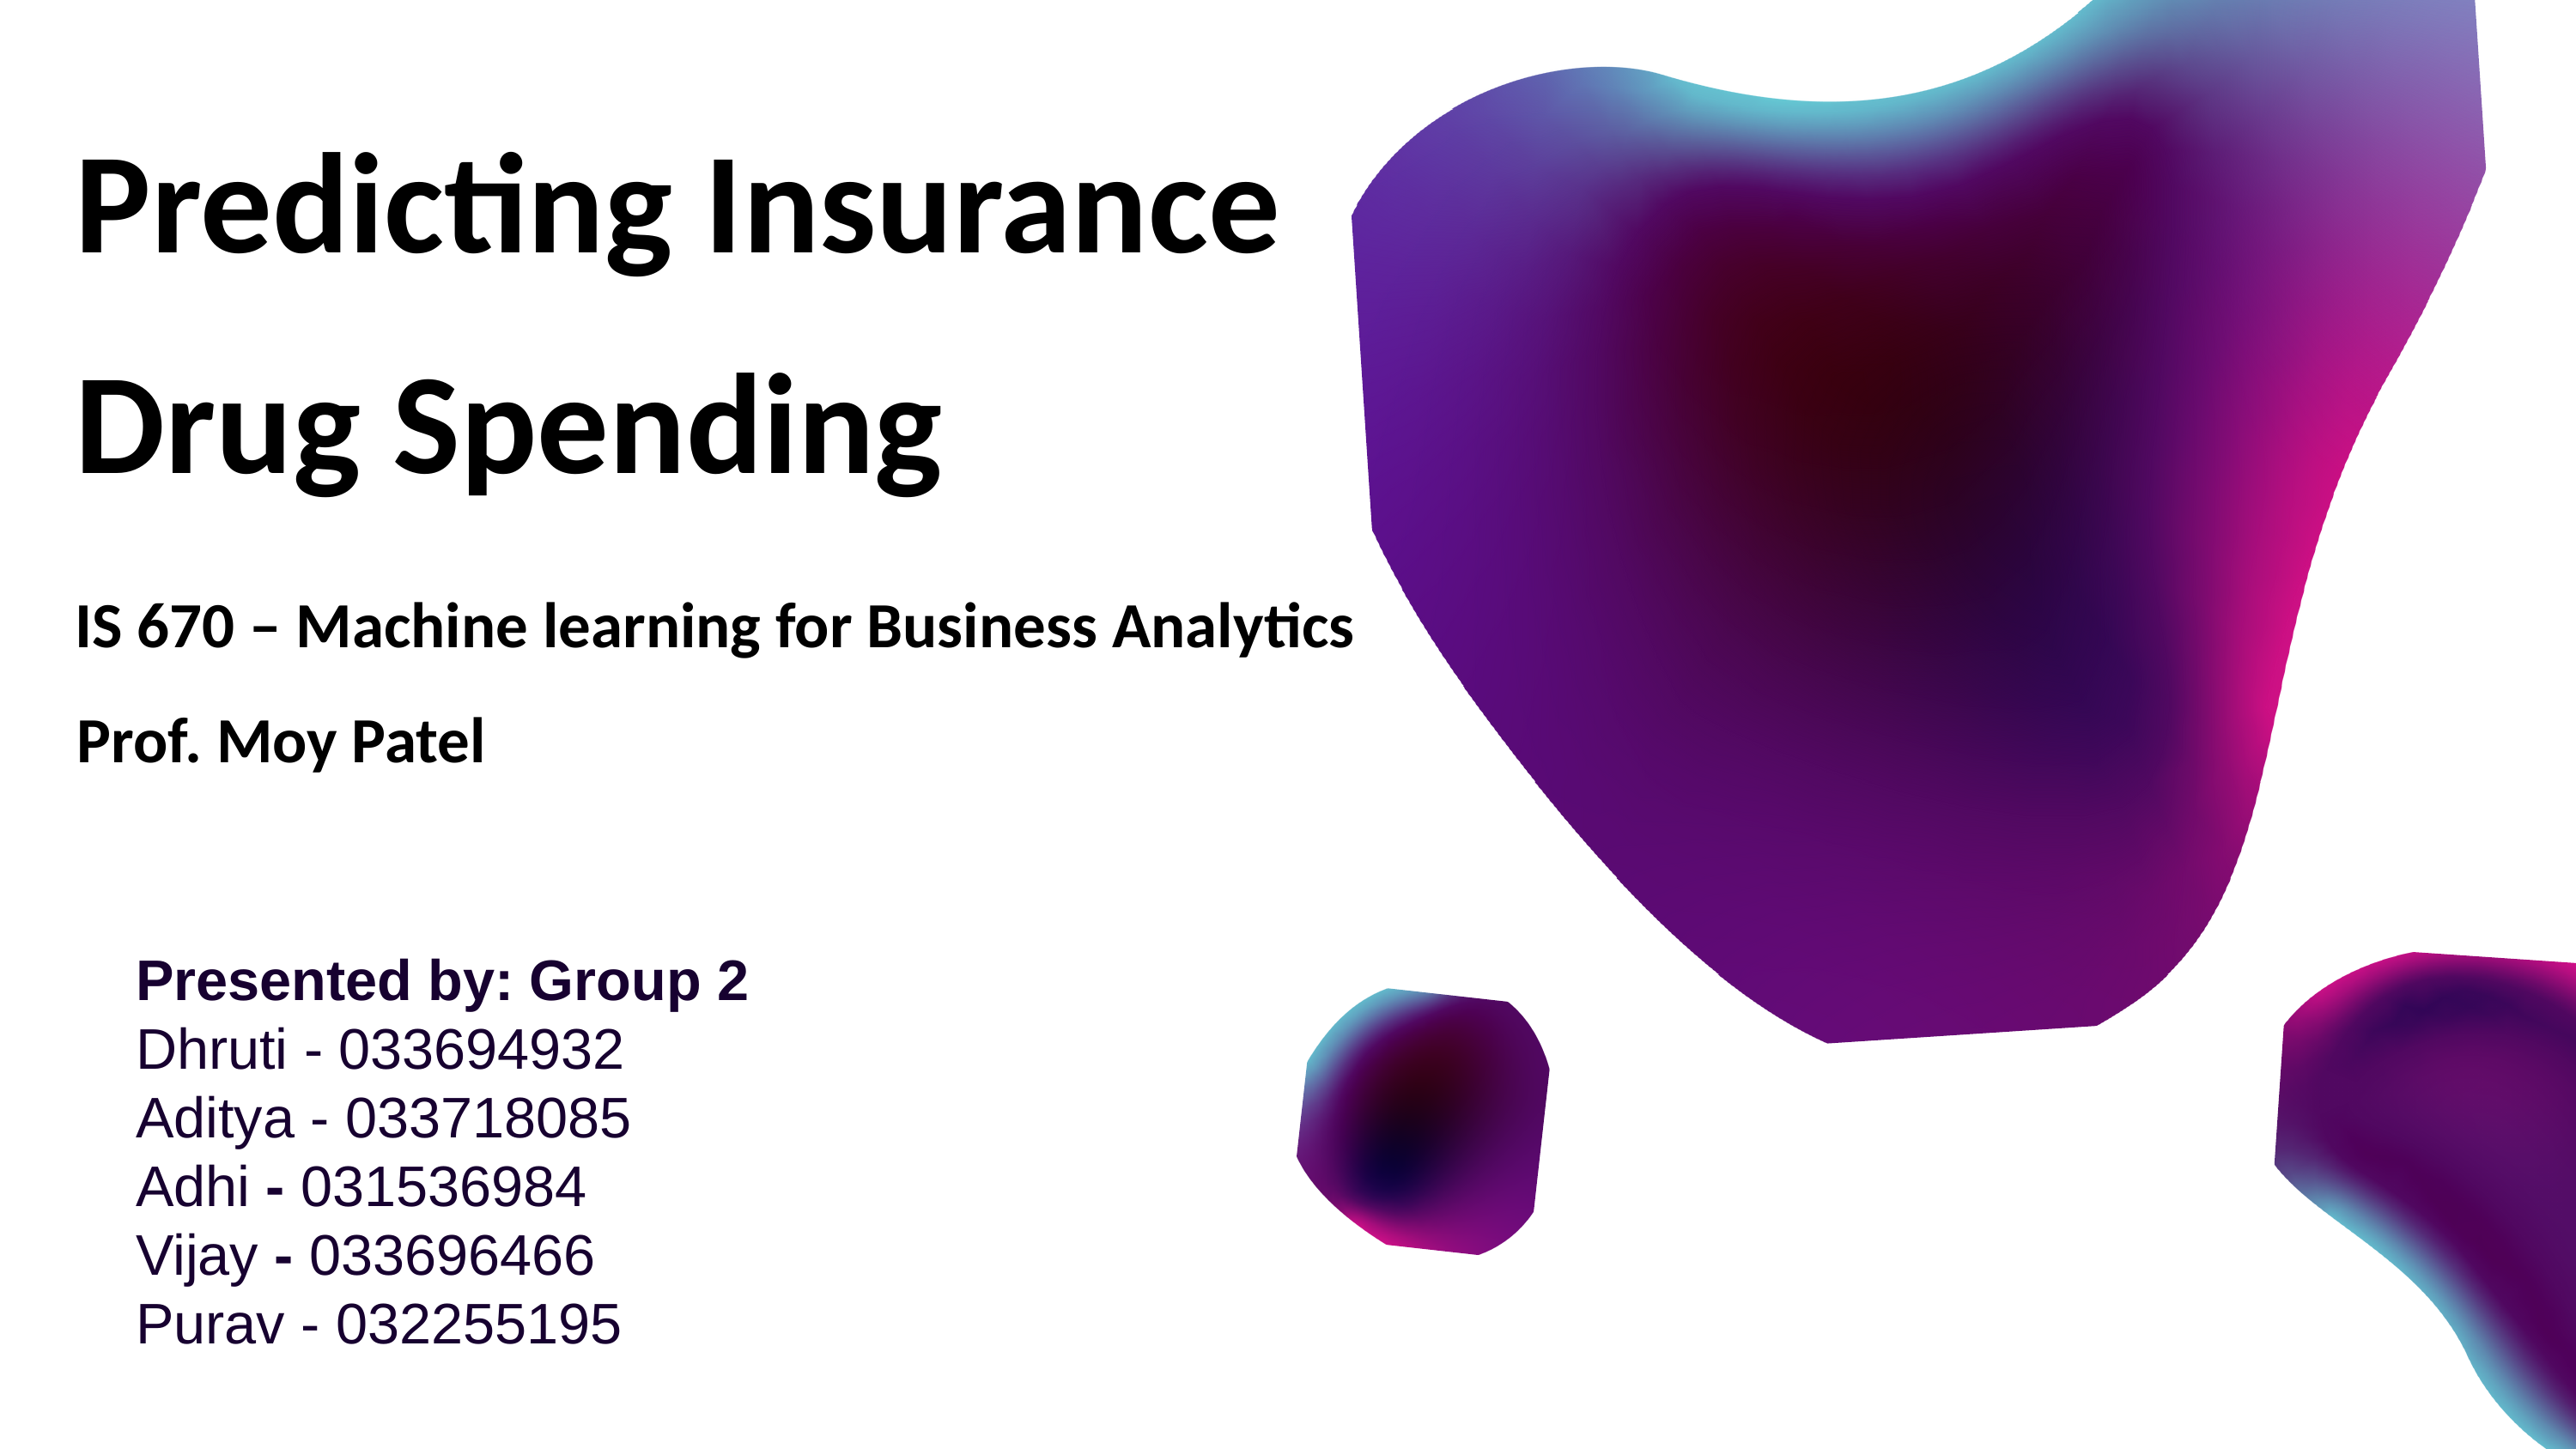

Predicting Insurance Drug Spending
IS 670 – Machine learning for Business Analytics
Prof. Moy Patel
Presented by: Group 2
Dhruti - 033694932
Aditya - 033718085
Adhi - 031536984
Vijay - 033696466
Purav - 032255195